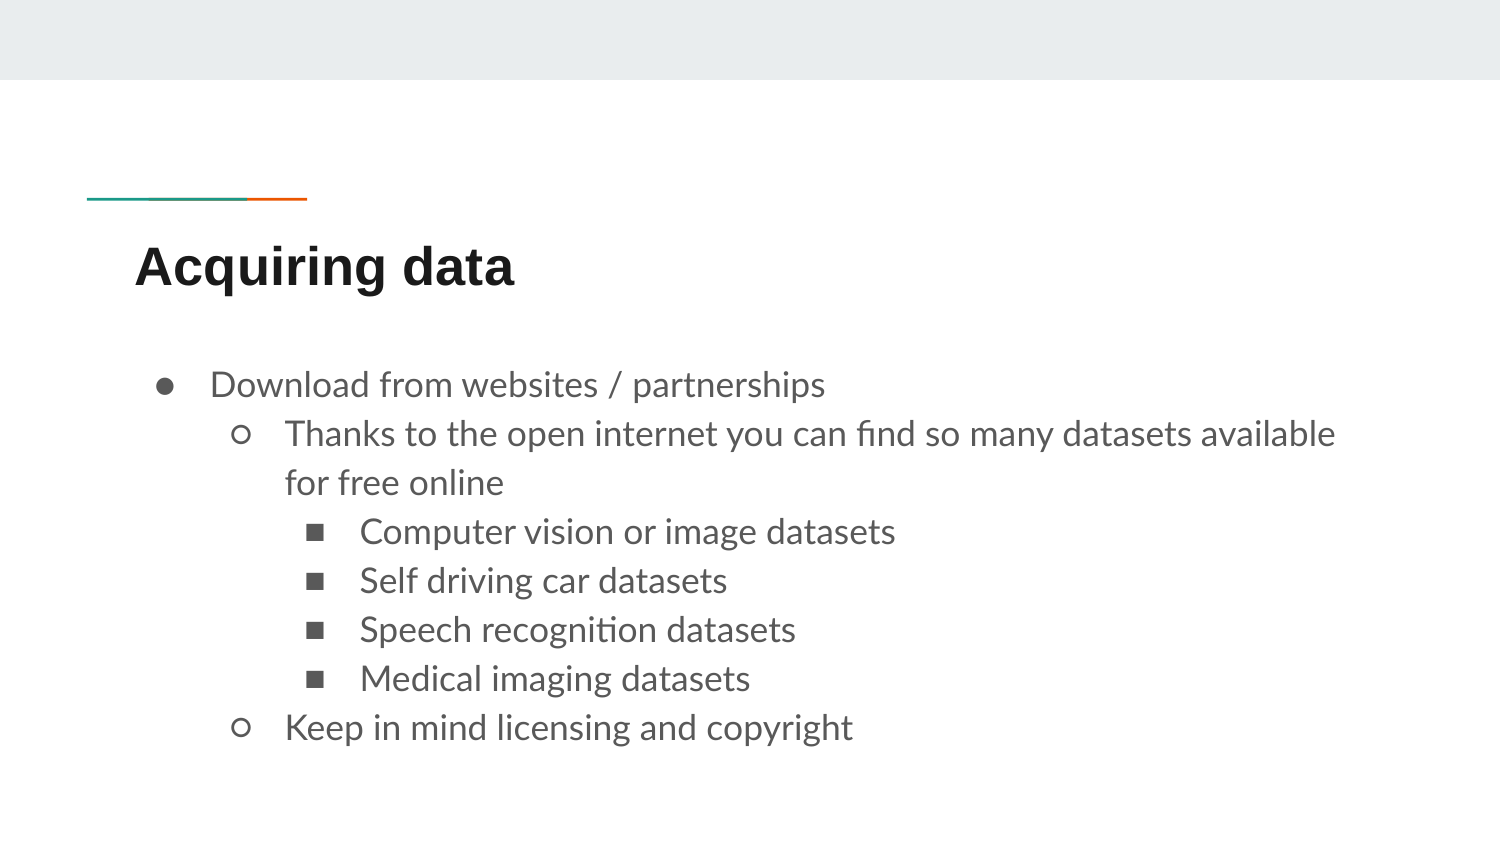

# Acquiring data
Download from websites / partnerships
Thanks to the open internet you can find so many datasets available for free online
Computer vision or image datasets
Self driving car datasets
Speech recognition datasets
Medical imaging datasets
Keep in mind licensing and copyright